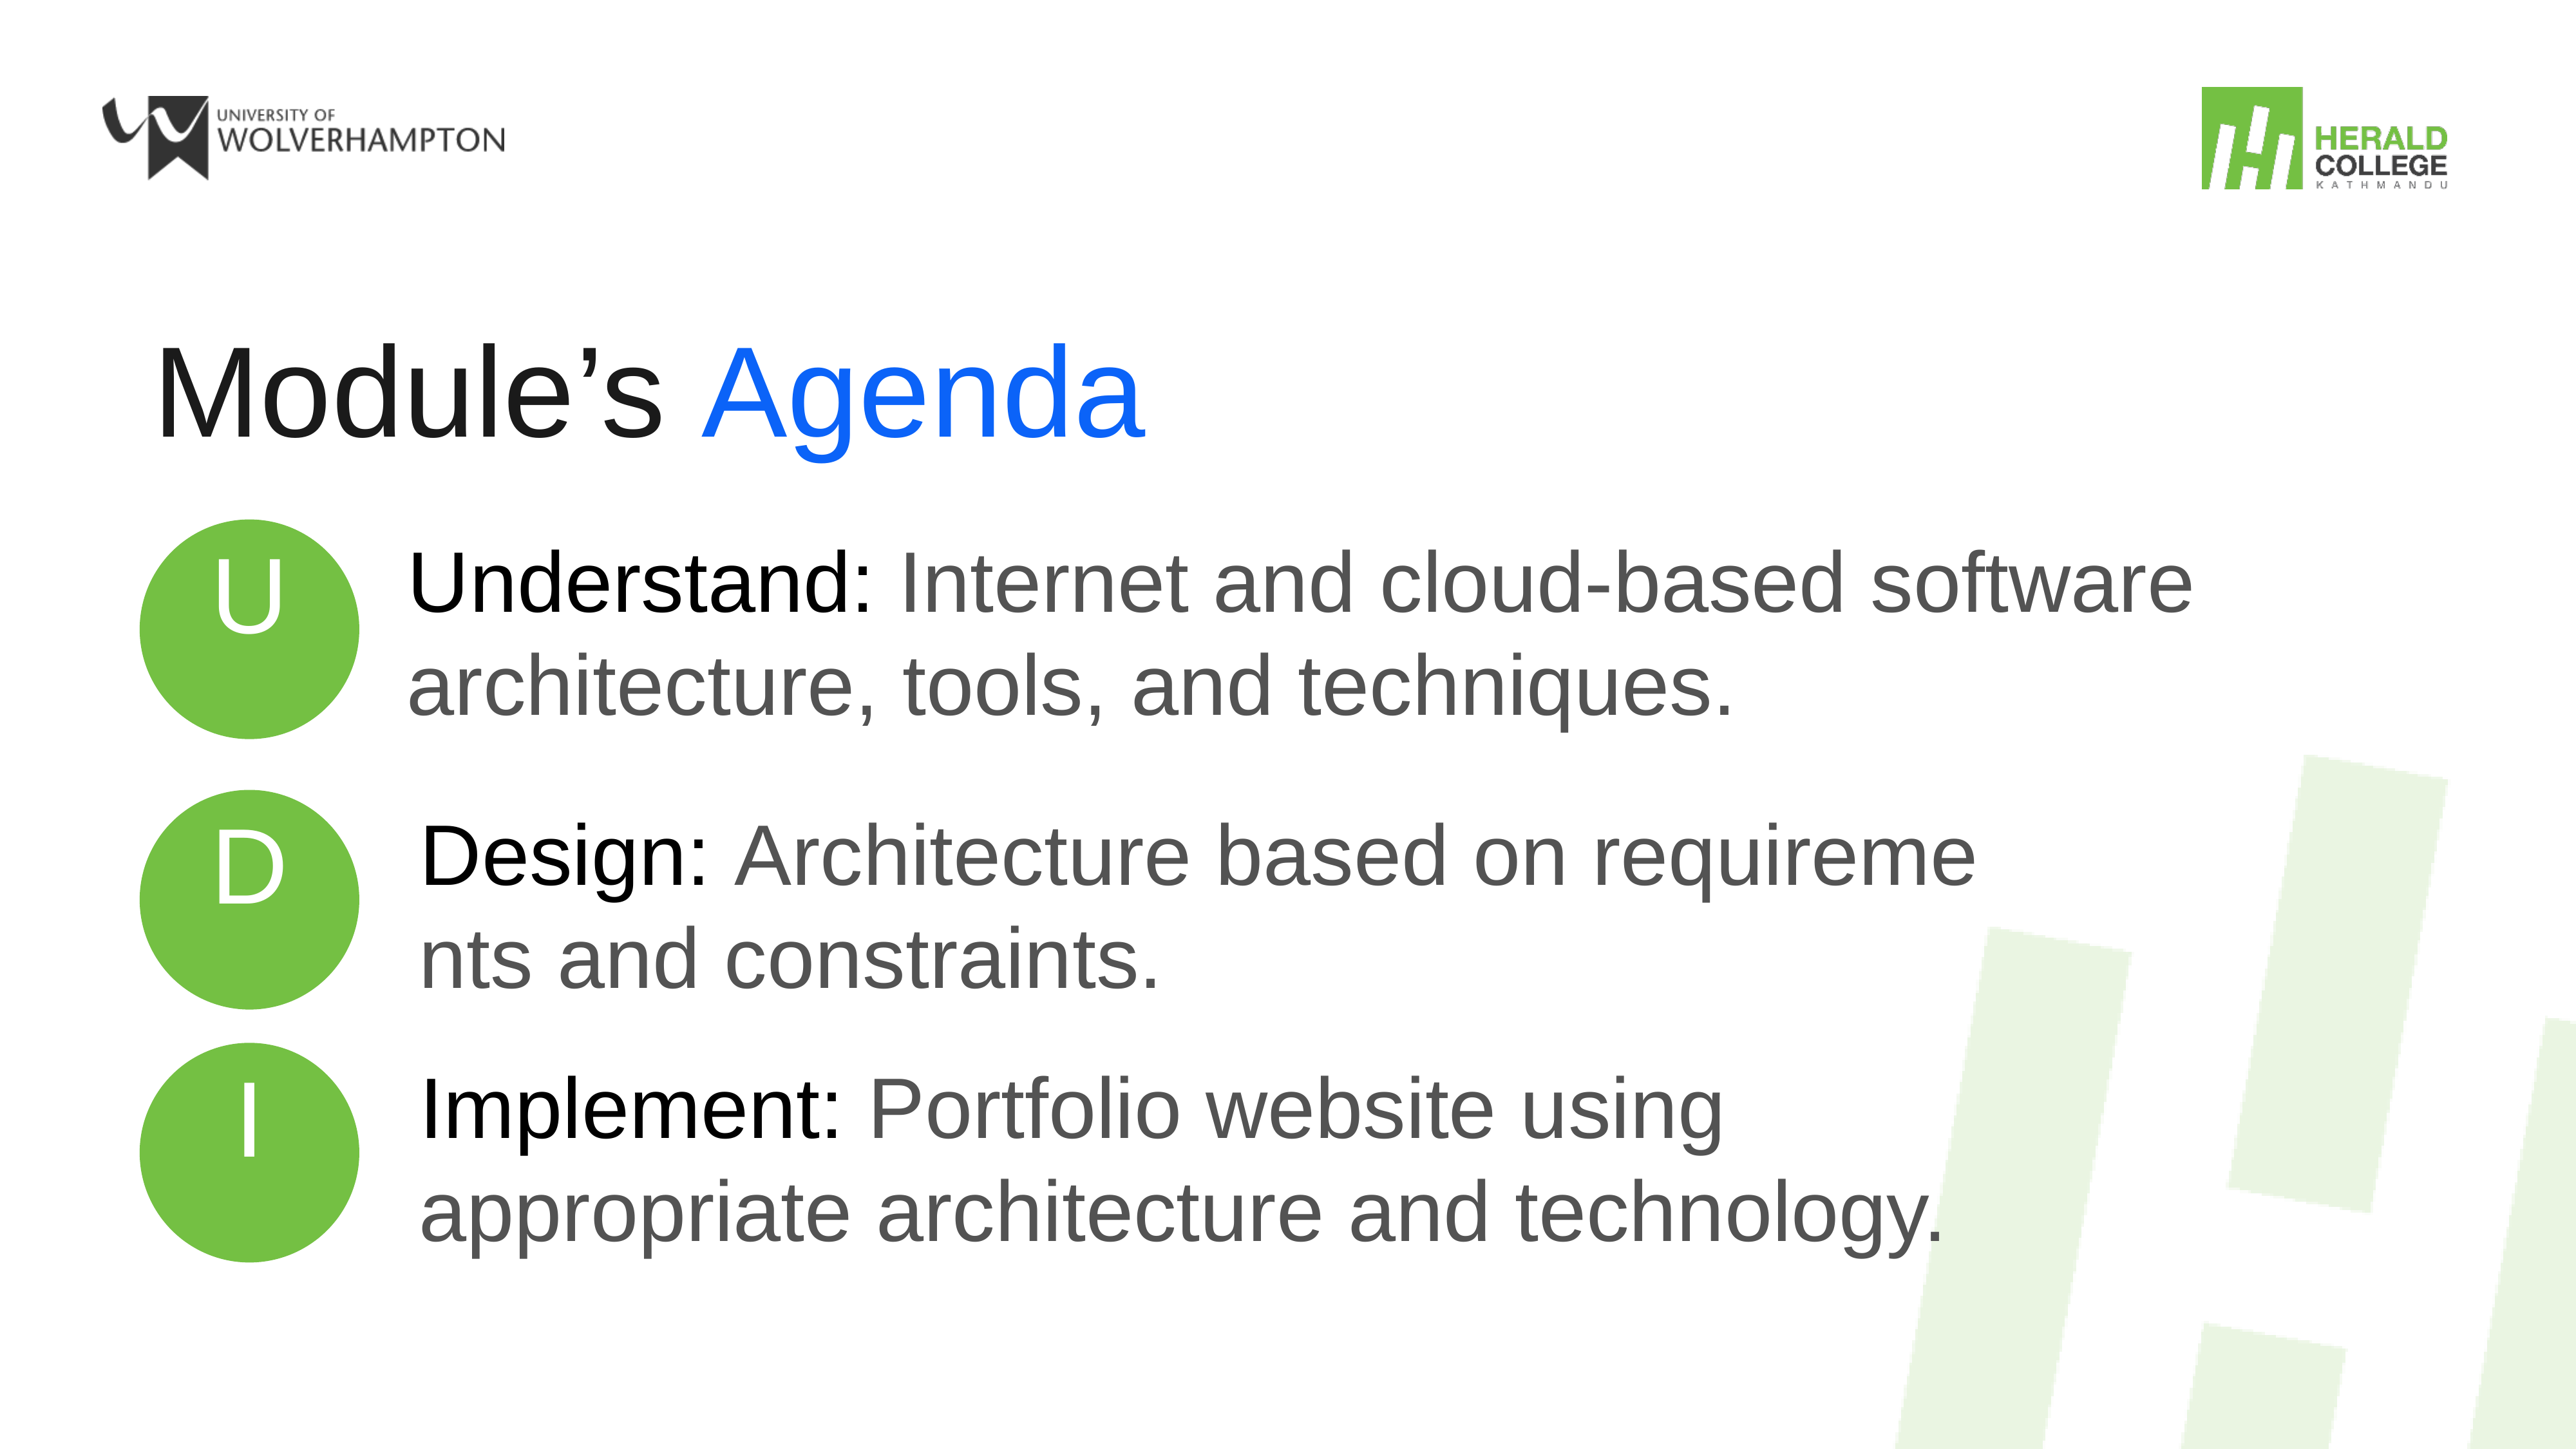

# Module’s Agenda
Understand: Internet and cloud-based software architecture, tools, and techniques.

U

D
Design: Architecture based on requirements and constraints.

I
Implement: Portfolio website using appropriate architecture and technology.